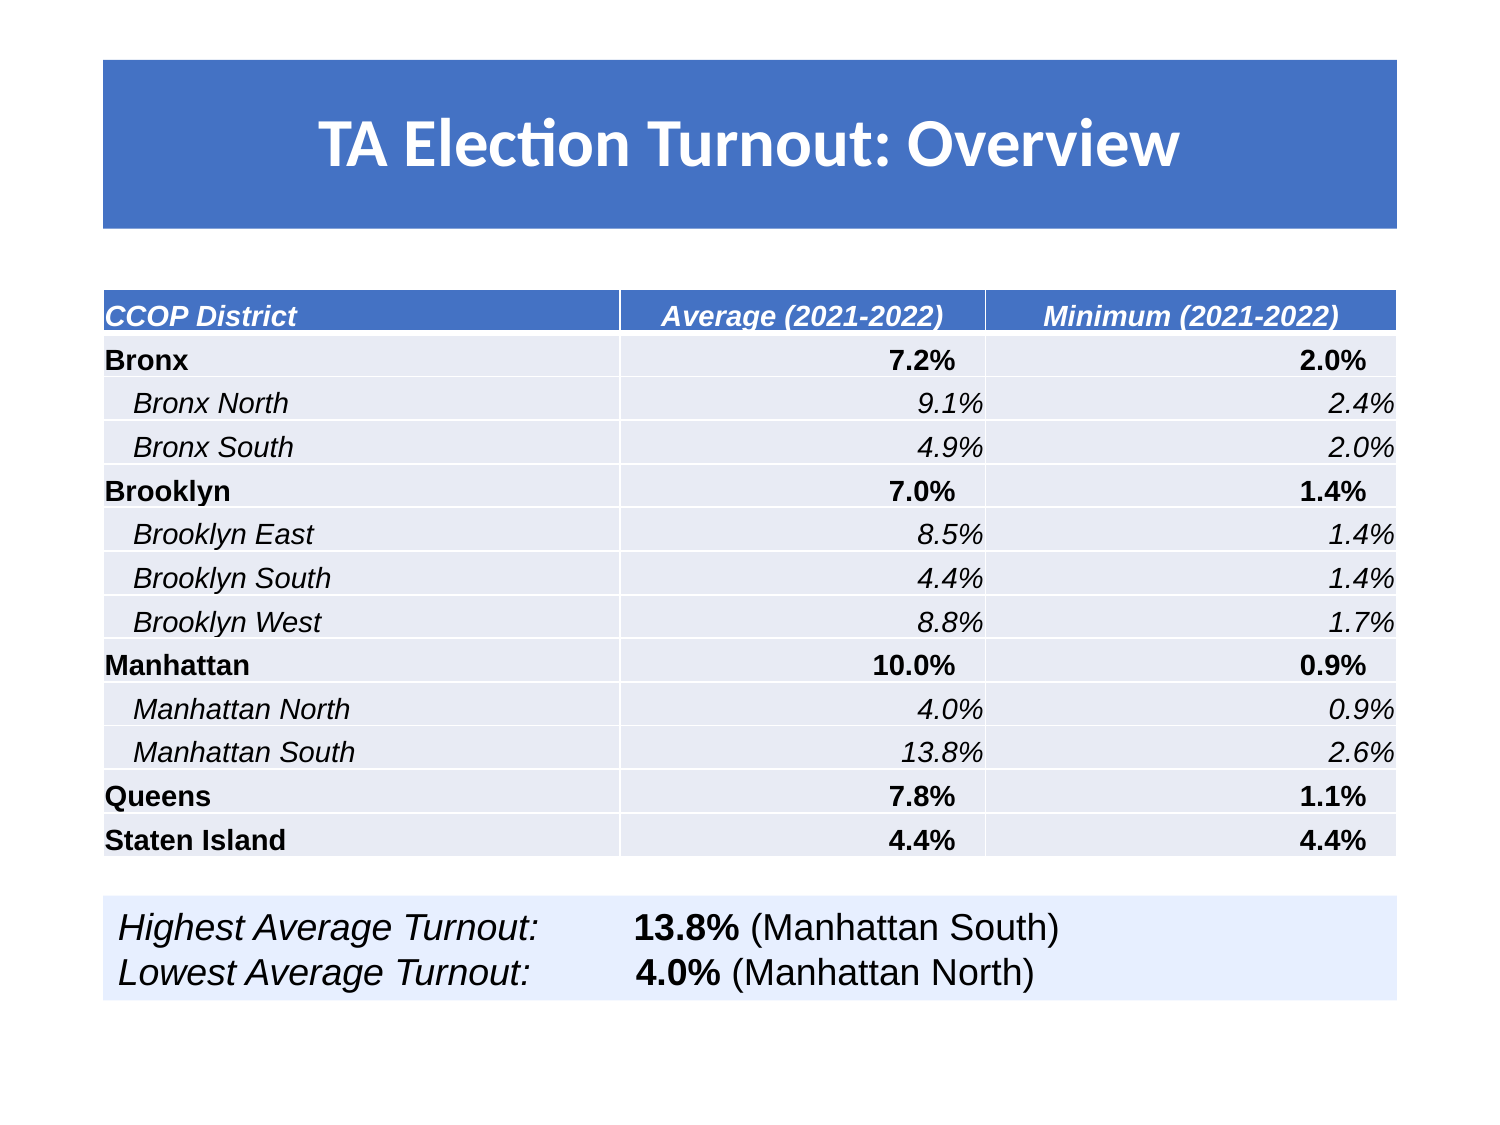

# TA Election Turnout: Overview
| CCOP District | Average (2021-2022) | Minimum (2021-2022) |
| --- | --- | --- |
| Bronx | 7.2% | 2.0% |
| Bronx North | 9.1% | 2.4% |
| Bronx South | 4.9% | 2.0% |
| Brooklyn | 7.0% | 1.4% |
| Brooklyn East | 8.5% | 1.4% |
| Brooklyn South | 4.4% | 1.4% |
| Brooklyn West | 8.8% | 1.7% |
| Manhattan | 10.0% | 0.9% |
| Manhattan North | 4.0% | 0.9% |
| Manhattan South | 13.8% | 2.6% |
| Queens | 7.8% | 1.1% |
| Staten Island | 4.4% | 4.4% |
Highest Average Turnout:         13.8% (Manhattan South)
Lowest Average Turnout:          4.0% (Manhattan North)